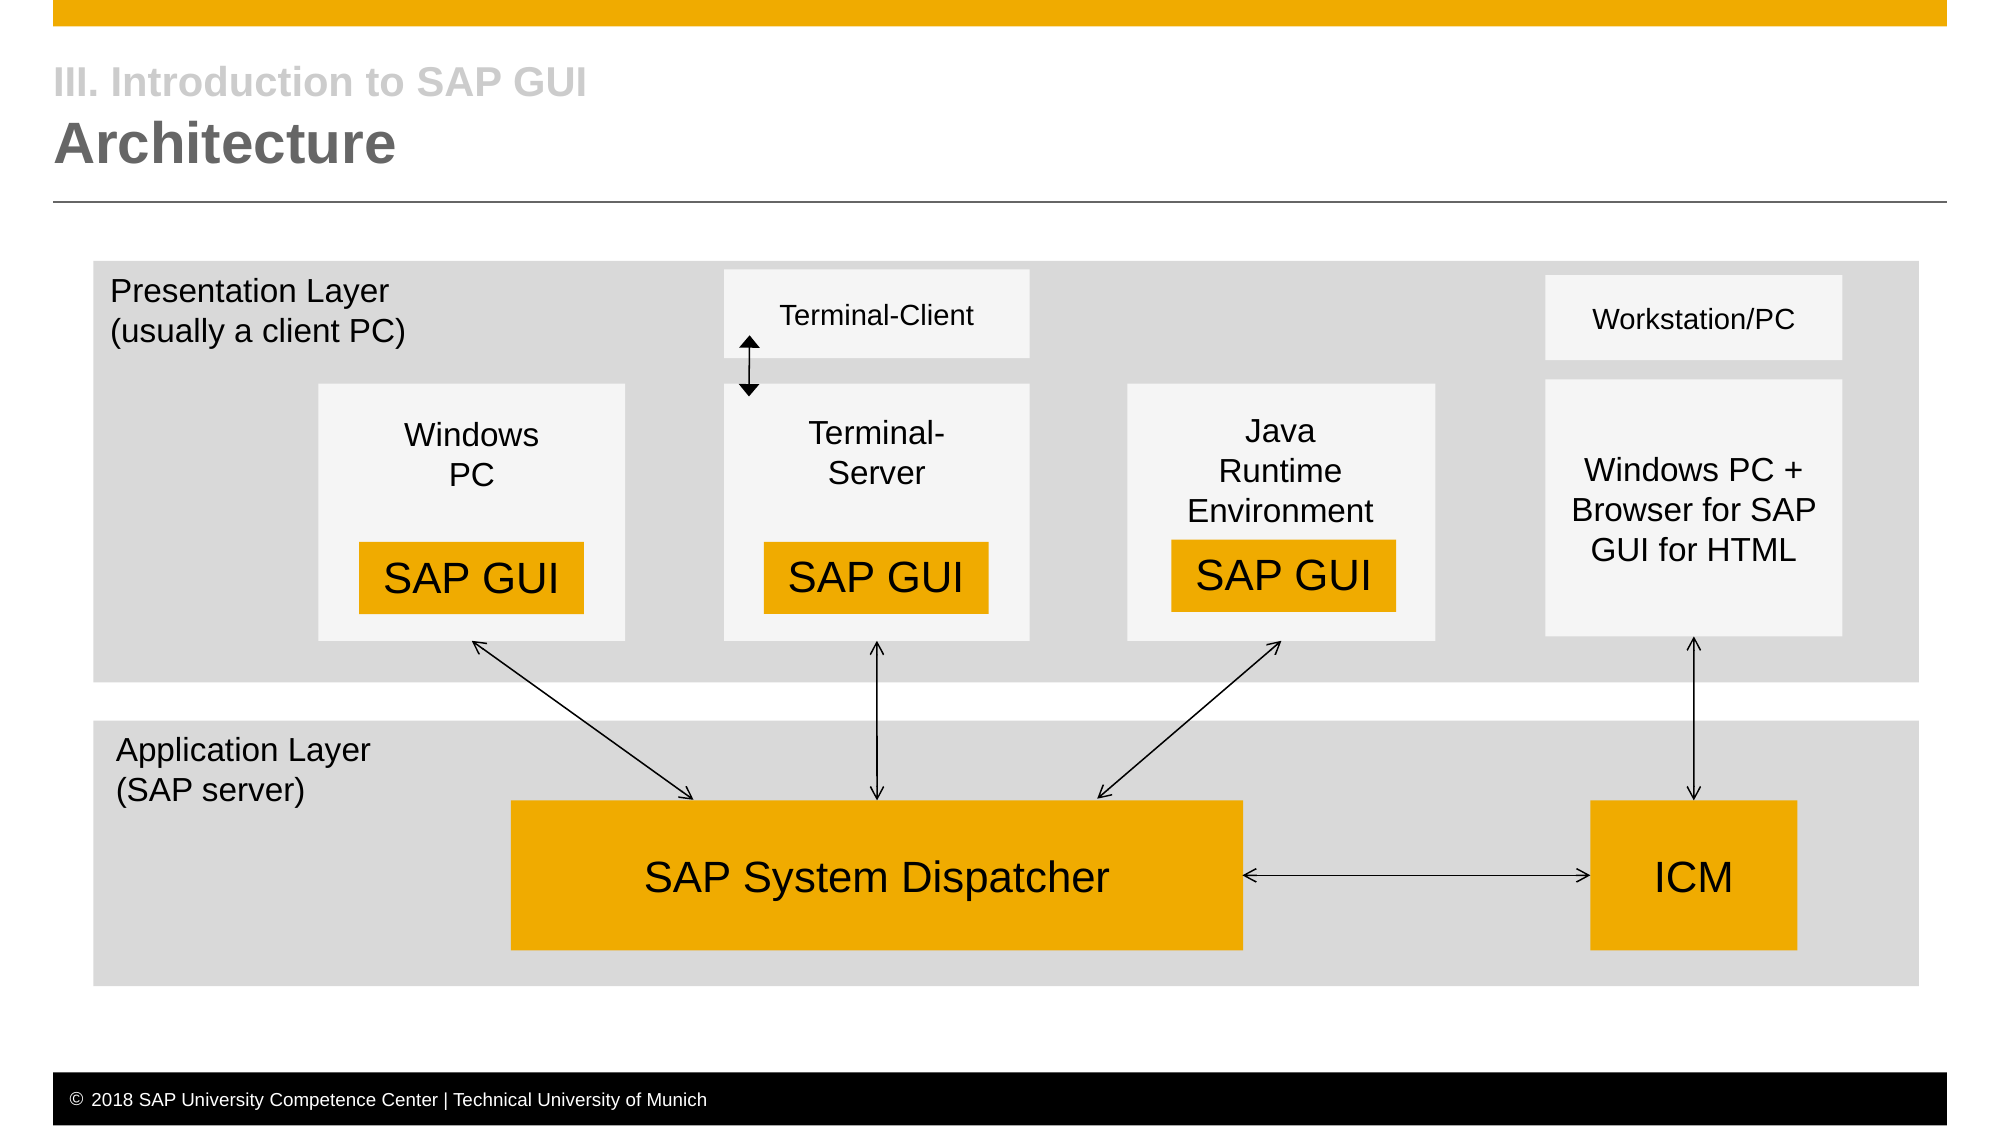

# III. Introduction to SAP GUI Architecture

Presentation Layer
(usually a client PC)
Terminal-Client
Workstation/PC
Windows PC + Browser for SAP GUI for HTML

Java Runtime Environment
Terminal-
Server
Windows PC
SAP GUI
SAP GUI
SAP GUI
Application Layer
(SAP server)

SAP System Dispatcher
ICM